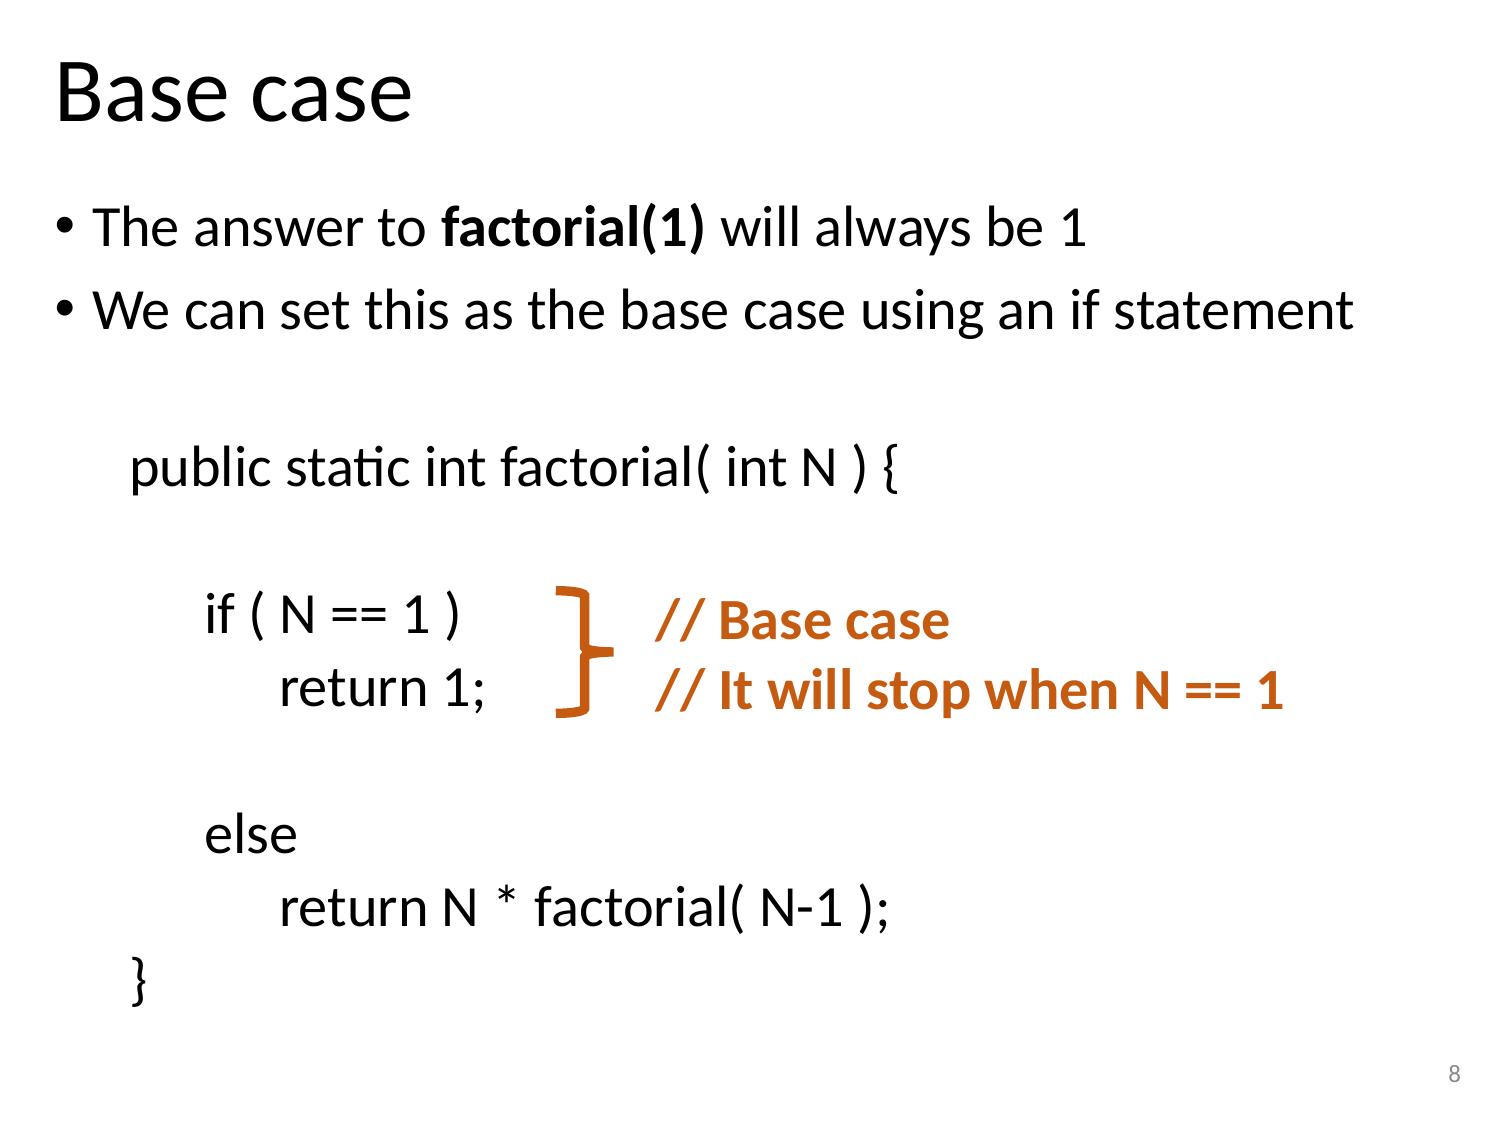

# Base case
The answer to factorial(1) will always be 1
We can set this as the base case using an if statement

public static int factorial( int N ) {

if ( N == 1 )
return 1;

else
return N * factorial( N-1 );
}

// Base case
// It will stop when N == 1

8